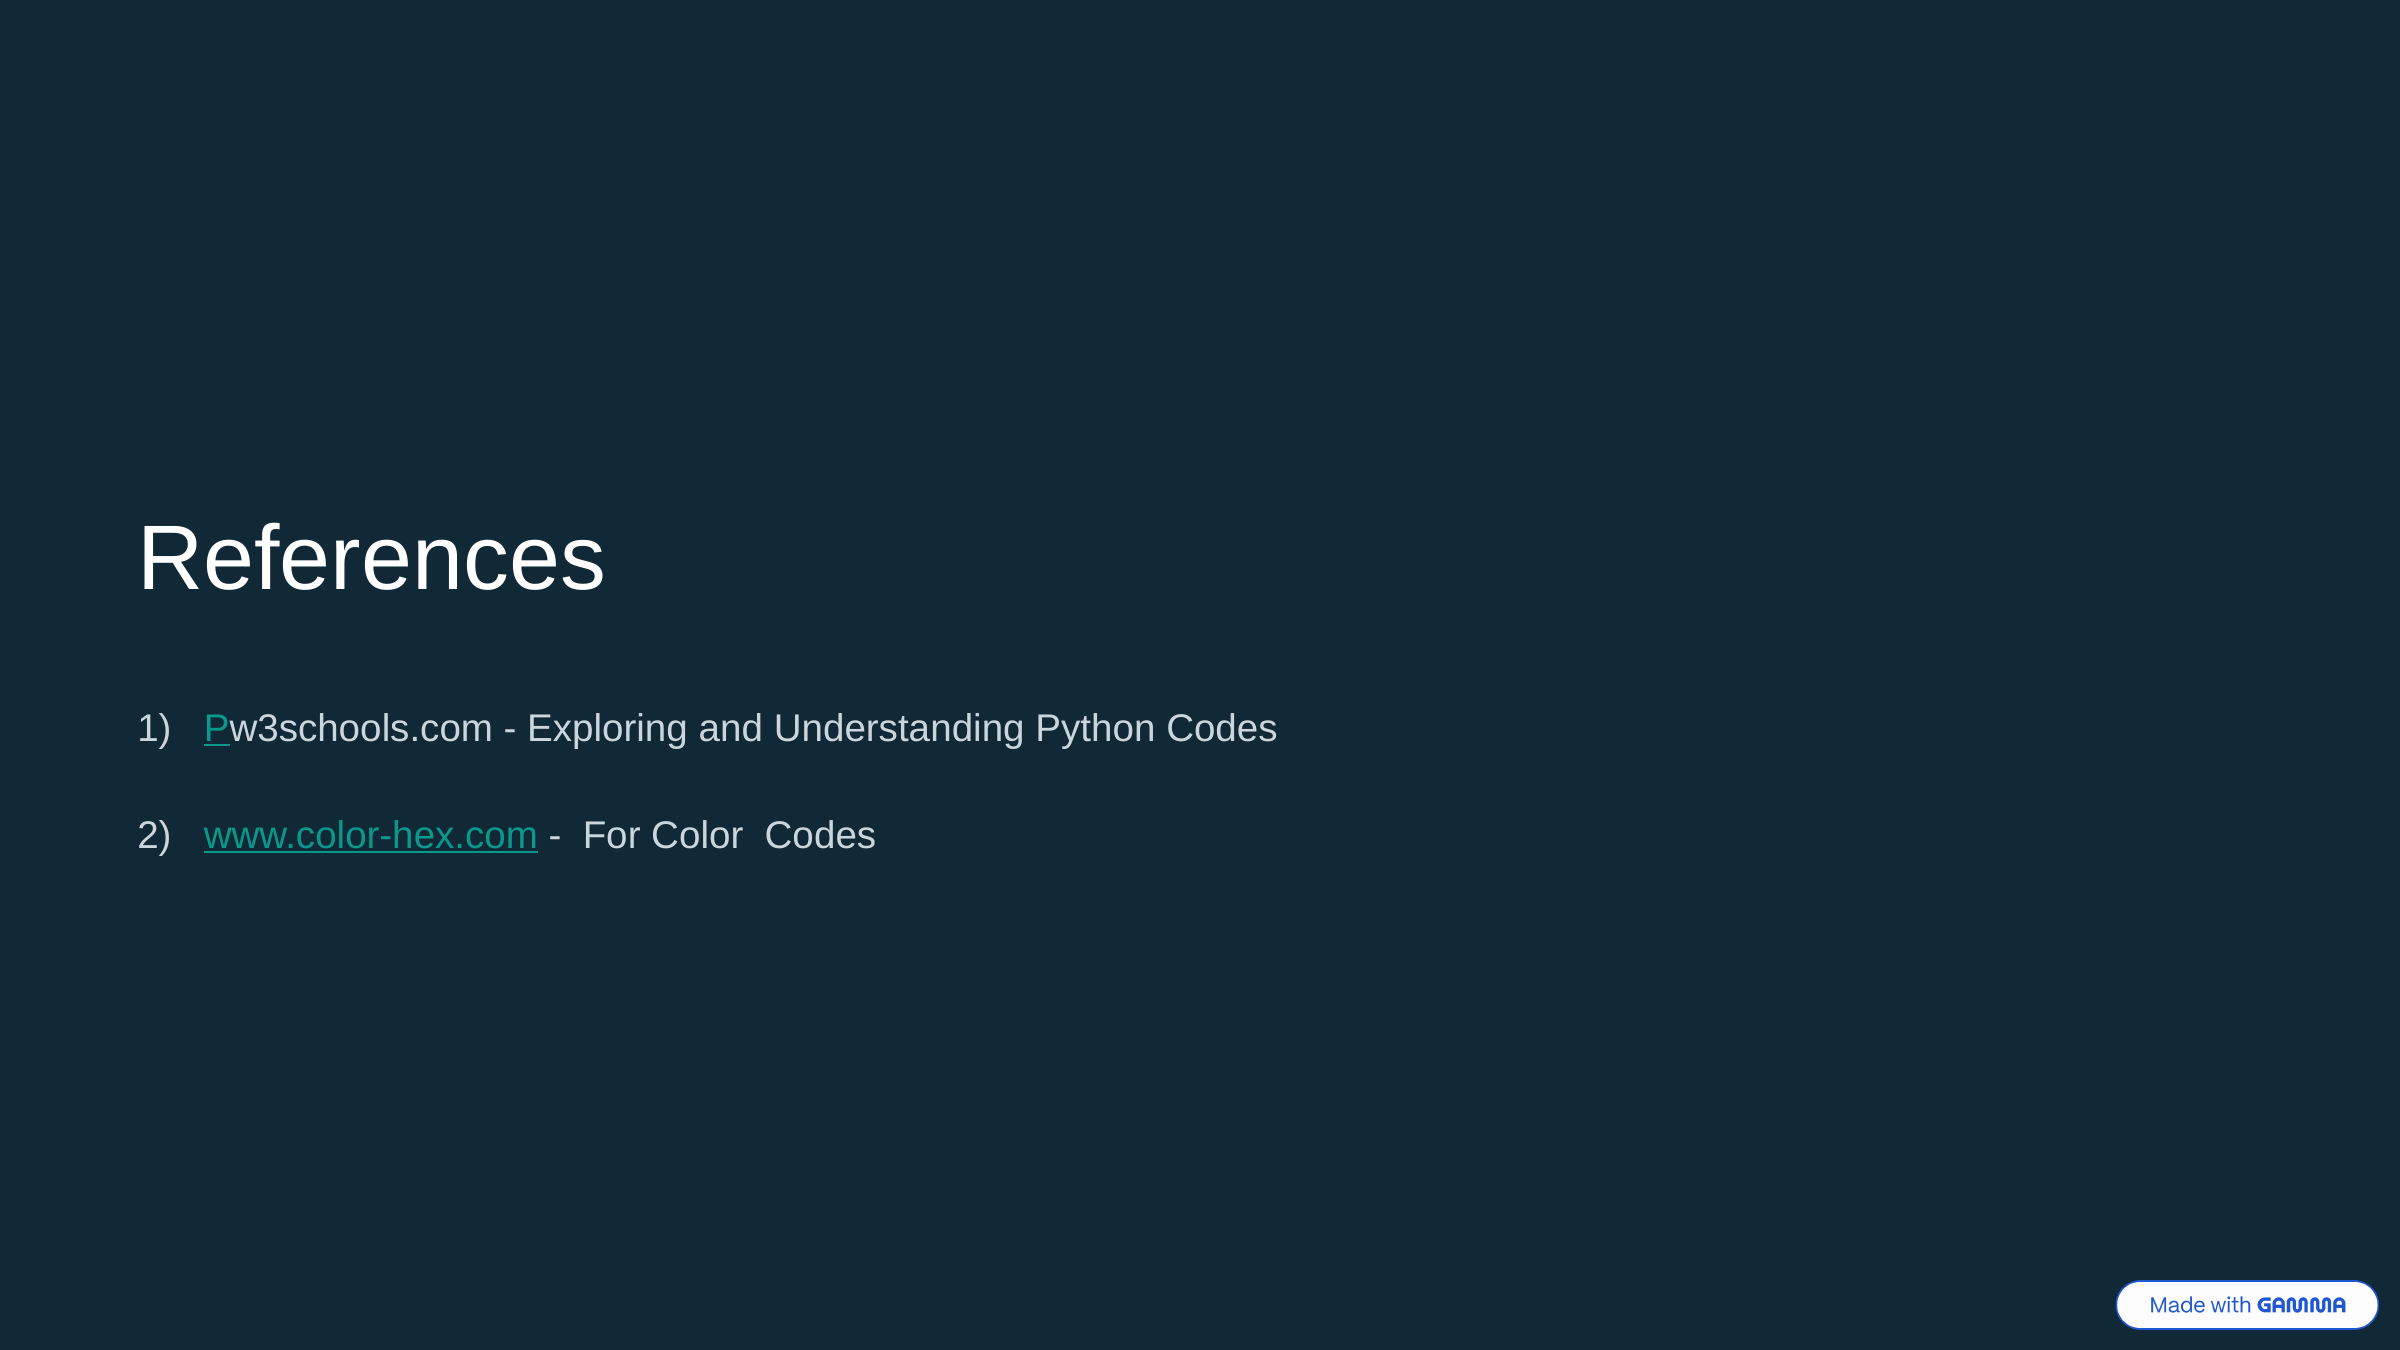

References
1)   Pw3schools.com - Exploring and Understanding Python Codes
2)   www.color-hex.com -  For Color  Codes